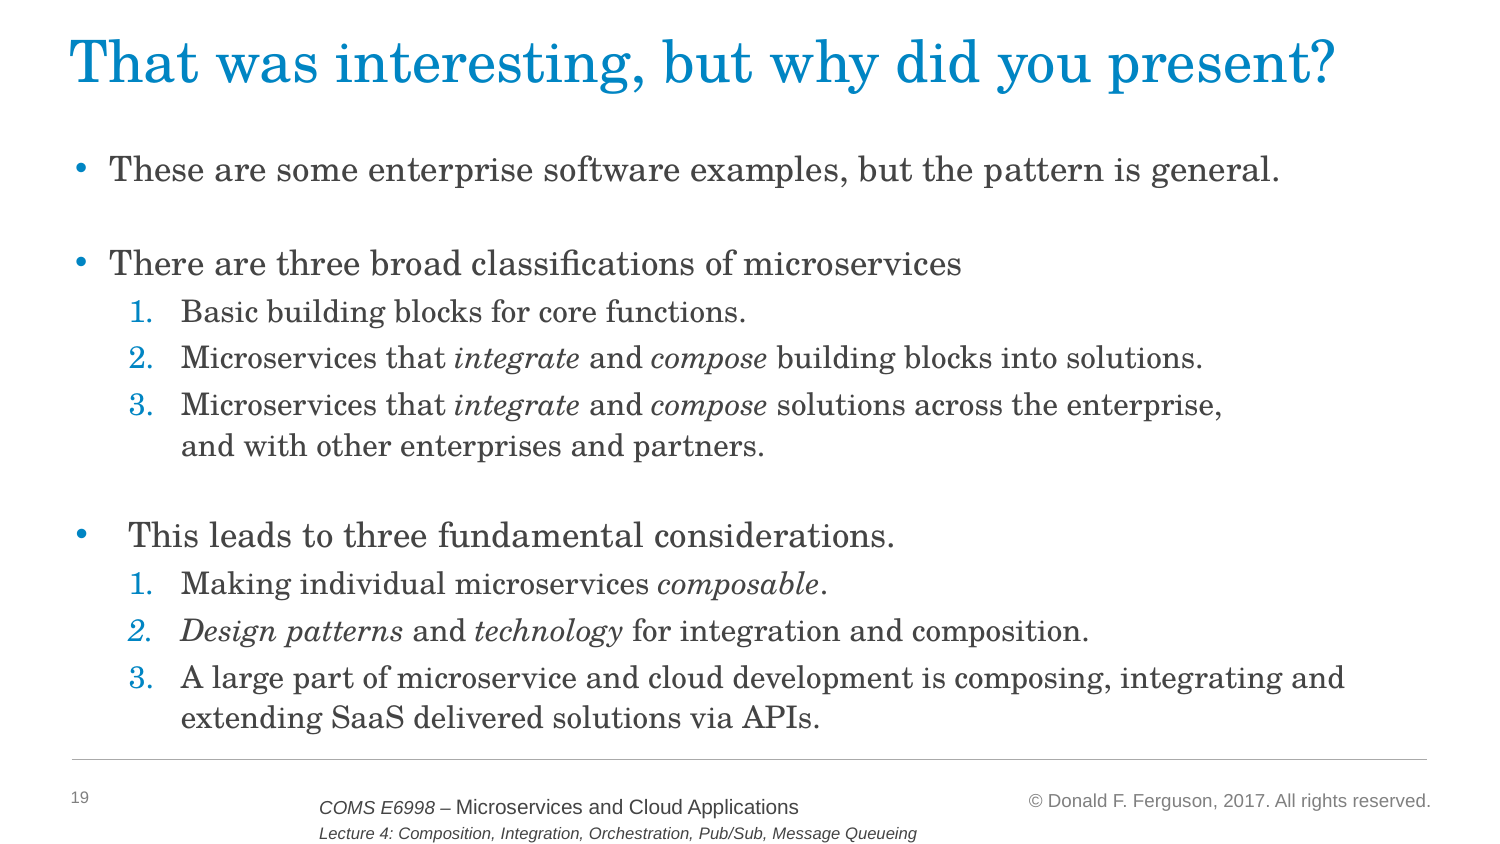

# That was interesting, but why did you present?
These are some enterprise software examples, but the pattern is general.
There are three broad classifications of microservices
Basic building blocks for core functions.
Microservices that integrate and compose building blocks into solutions.
Microservices that integrate and compose solutions across the enterprise,
and with other enterprises and partners.
This leads to three fundamental considerations.
Making individual microservices composable.
Design patterns and technology for integration and composition.
A large part of microservice and cloud development is composing, integrating and extending SaaS delivered solutions via APIs.